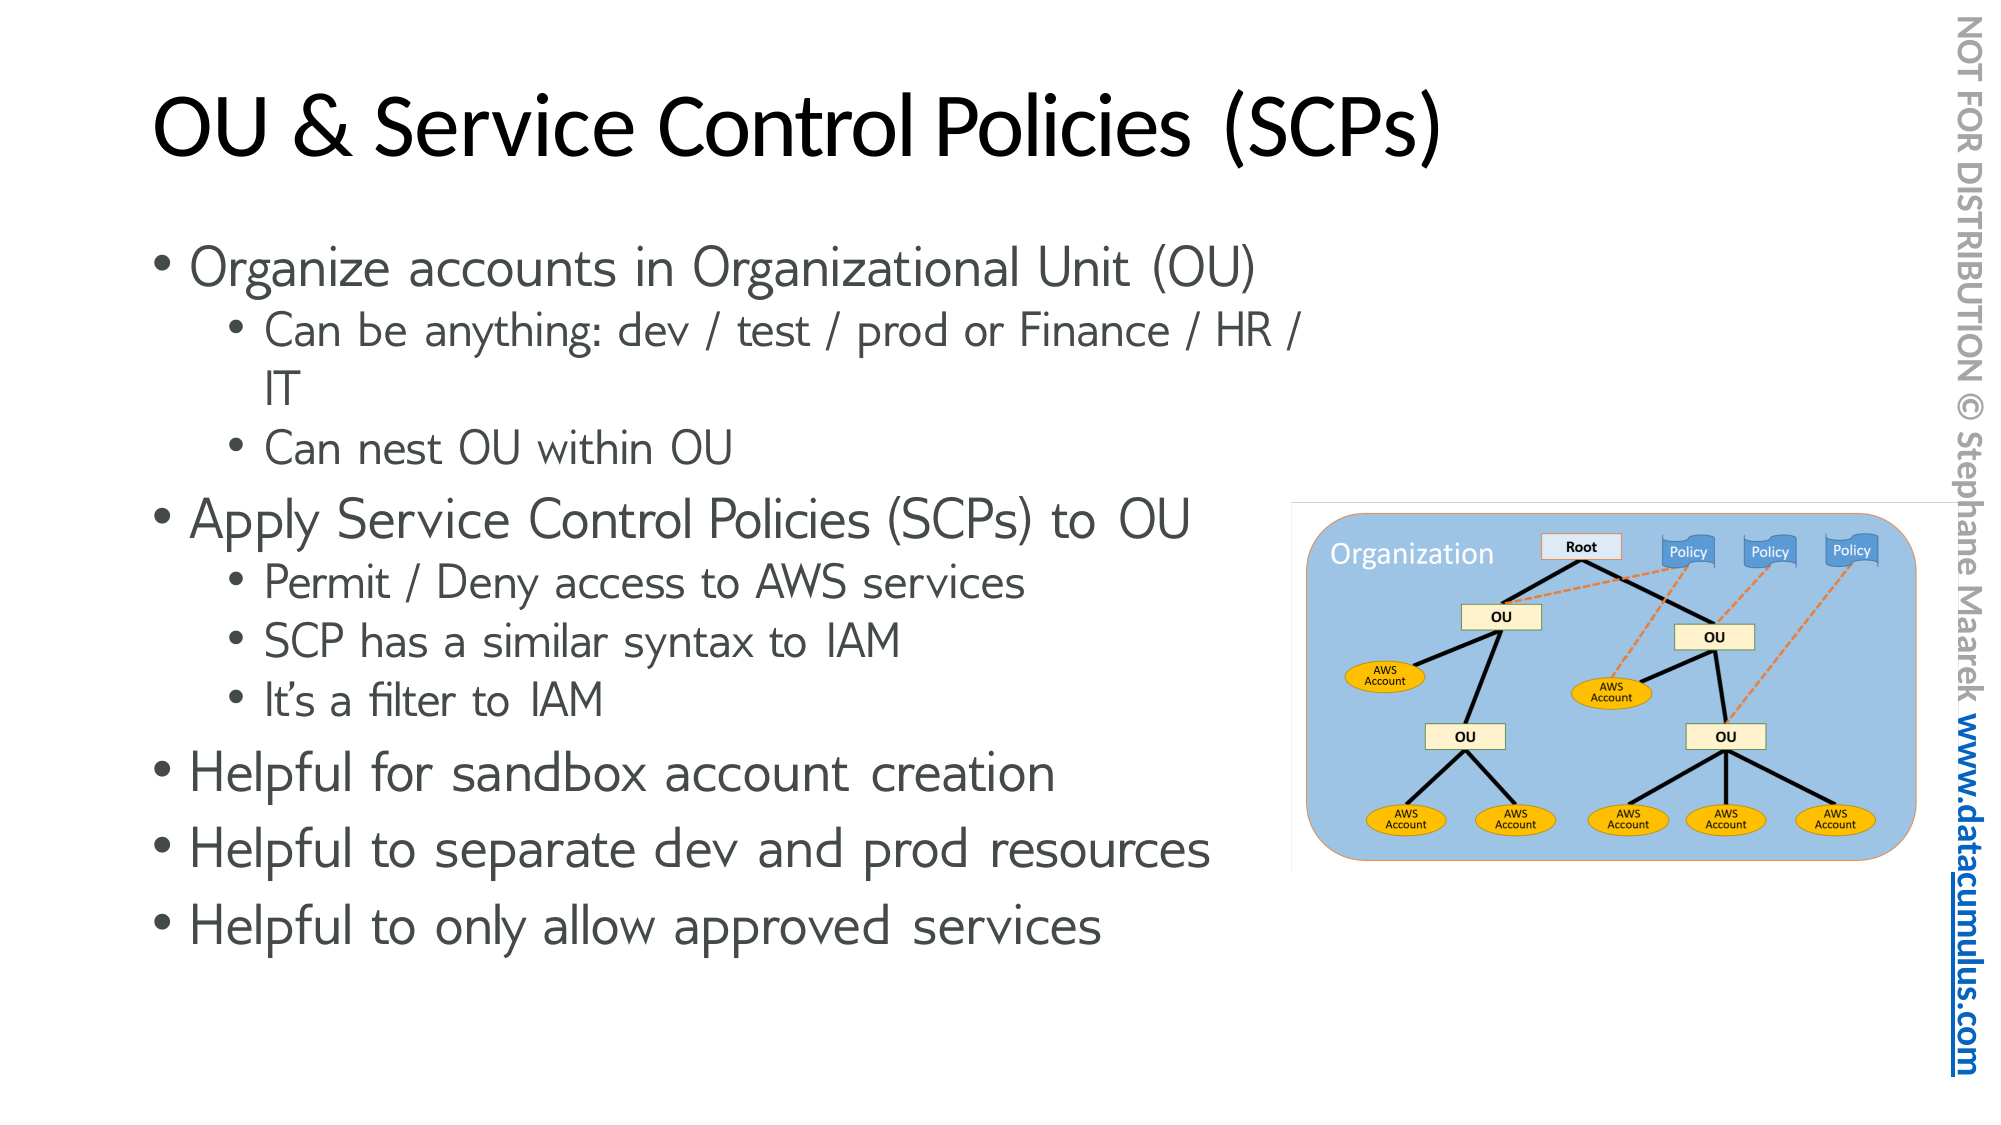

NOT FOR DISTRIBUTION © Stephane Maarek www.datacumulus.com
# OU & Service Control Policies (SCPs)
Organize accounts in Organizational Unit (OU)
Can be anything: dev / test / prod or Finance / HR / IT
Can nest OU within OU
Apply Service Control Policies (SCPs) to OU
Permit / Deny access to AWS services
SCP has a similar syntax to IAM
It’s a filter to IAM
Helpful for sandbox account creation
Helpful to separate dev and prod resources
Helpful to only allow approved services

© Stephane Maarek